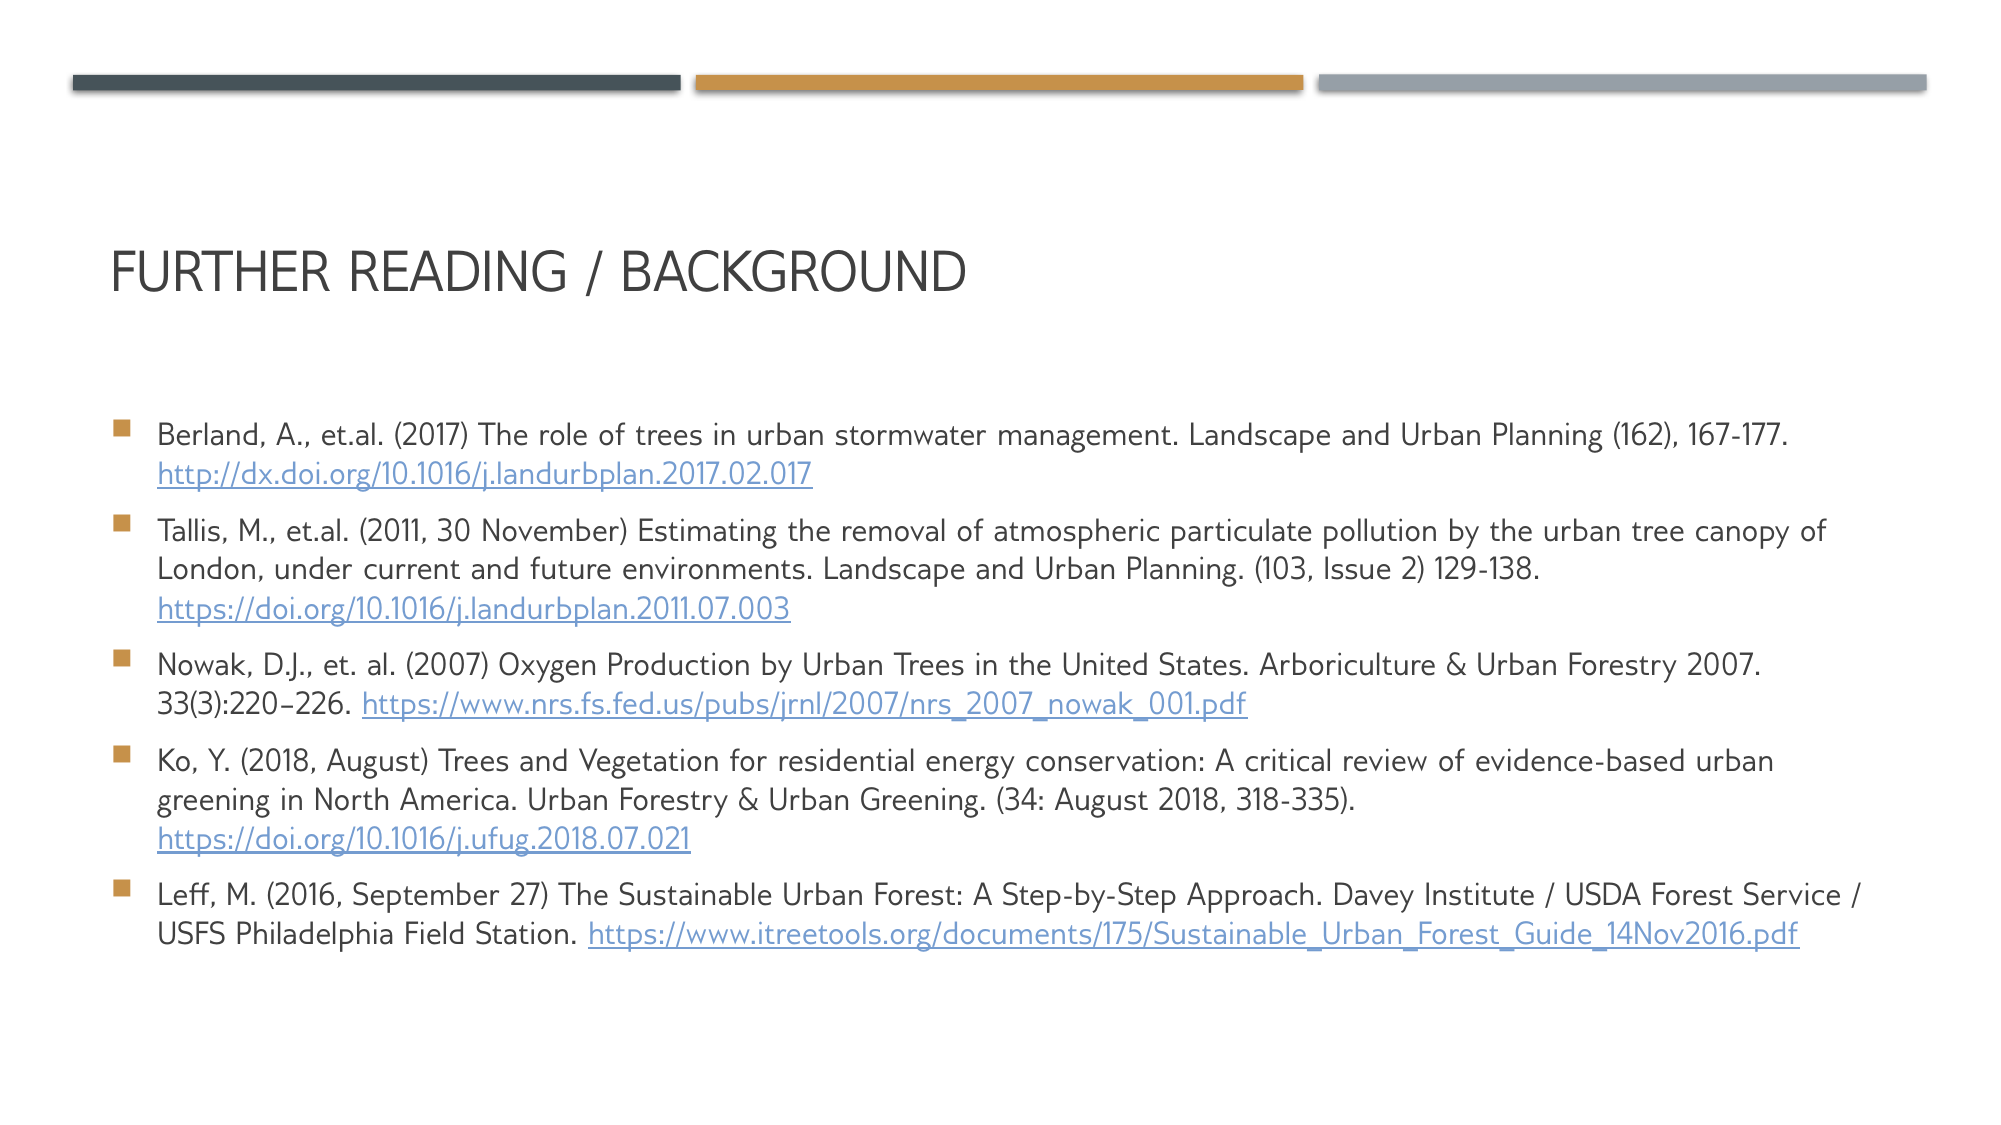

# Further Reading / Background
Berland, A., et.al. (2017) The role of trees in urban stormwater management. Landscape and Urban Planning (162), 167-177. http://dx.doi.org/10.1016/j.landurbplan.2017.02.017
Tallis, M., et.al. (2011, 30 November) Estimating the removal of atmospheric particulate pollution by the urban tree canopy of London, under current and future environments. Landscape and Urban Planning. (103, Issue 2) 129-138. https://doi.org/10.1016/j.landurbplan.2011.07.003
Nowak, D.J., et. al. (2007) Oxygen Production by Urban Trees in the United States. Arboriculture & Urban Forestry 2007. 33(3):220–226. https://www.nrs.fs.fed.us/pubs/jrnl/2007/nrs_2007_nowak_001.pdf
Ko, Y. (2018, August) Trees and Vegetation for residential energy conservation: A critical review of evidence-based urban greening in North America. Urban Forestry & Urban Greening. (34: August 2018, 318-335).  https://doi.org/10.1016/j.ufug.2018.07.021
Leff, M. (2016, September 27) The Sustainable Urban Forest: A Step-by-Step Approach. Davey Institute / USDA Forest Service / USFS Philadelphia Field Station. https://www.itreetools.org/documents/175/Sustainable_Urban_Forest_Guide_14Nov2016.pdf